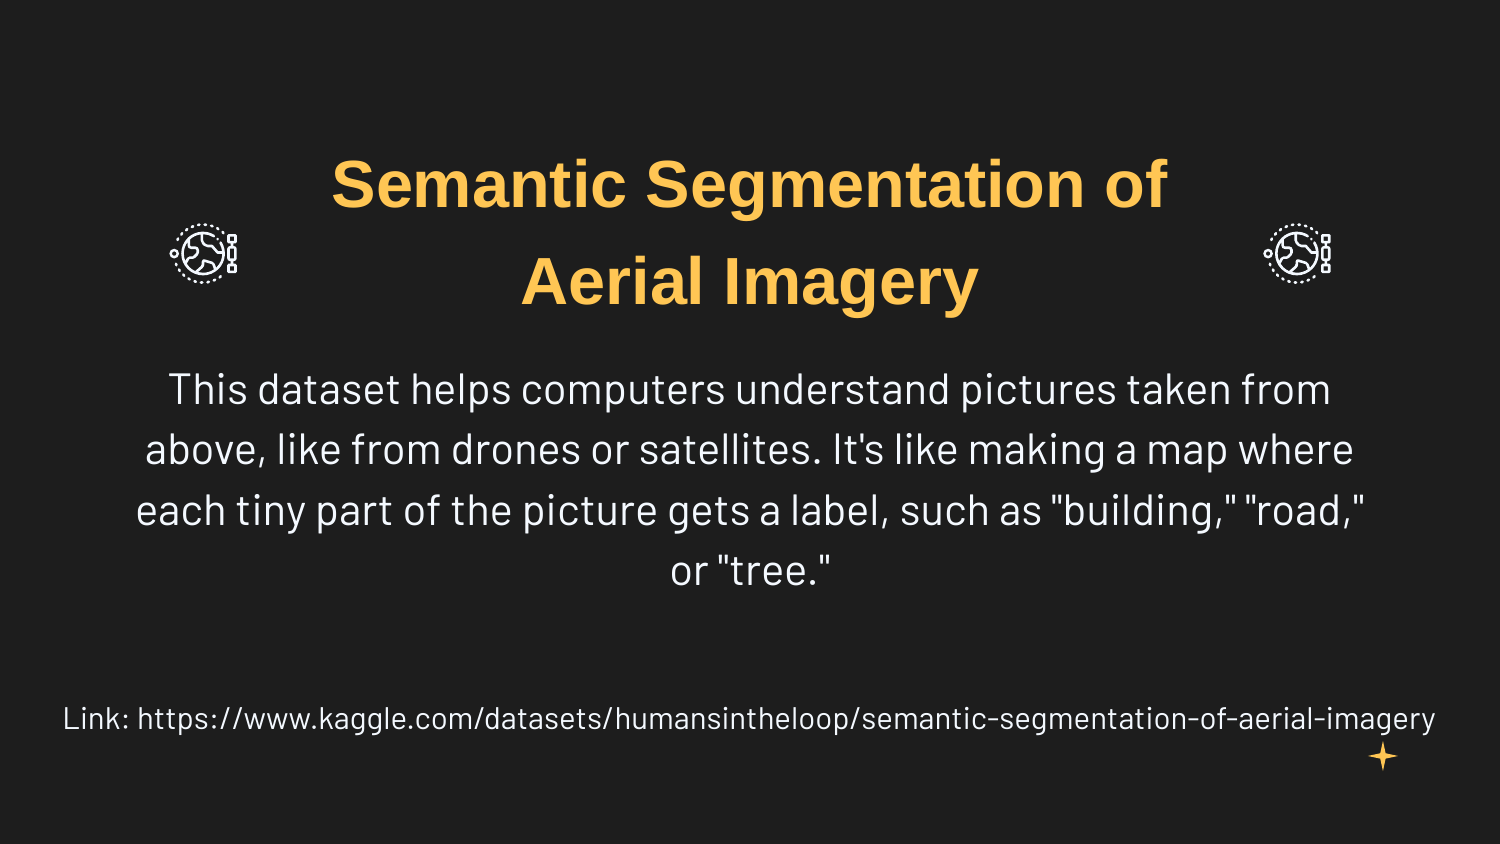

# Semantic Segmentation of Aerial Imagery

This dataset helps computers understand pictures taken from above, like from drones or satellites. It's like making a map where each tiny part of the picture gets a label, such as "building," "road," or "tree."
Link: https://www.kaggle.com/datasets/humansintheloop/semantic-segmentation-of-aerial-imagery